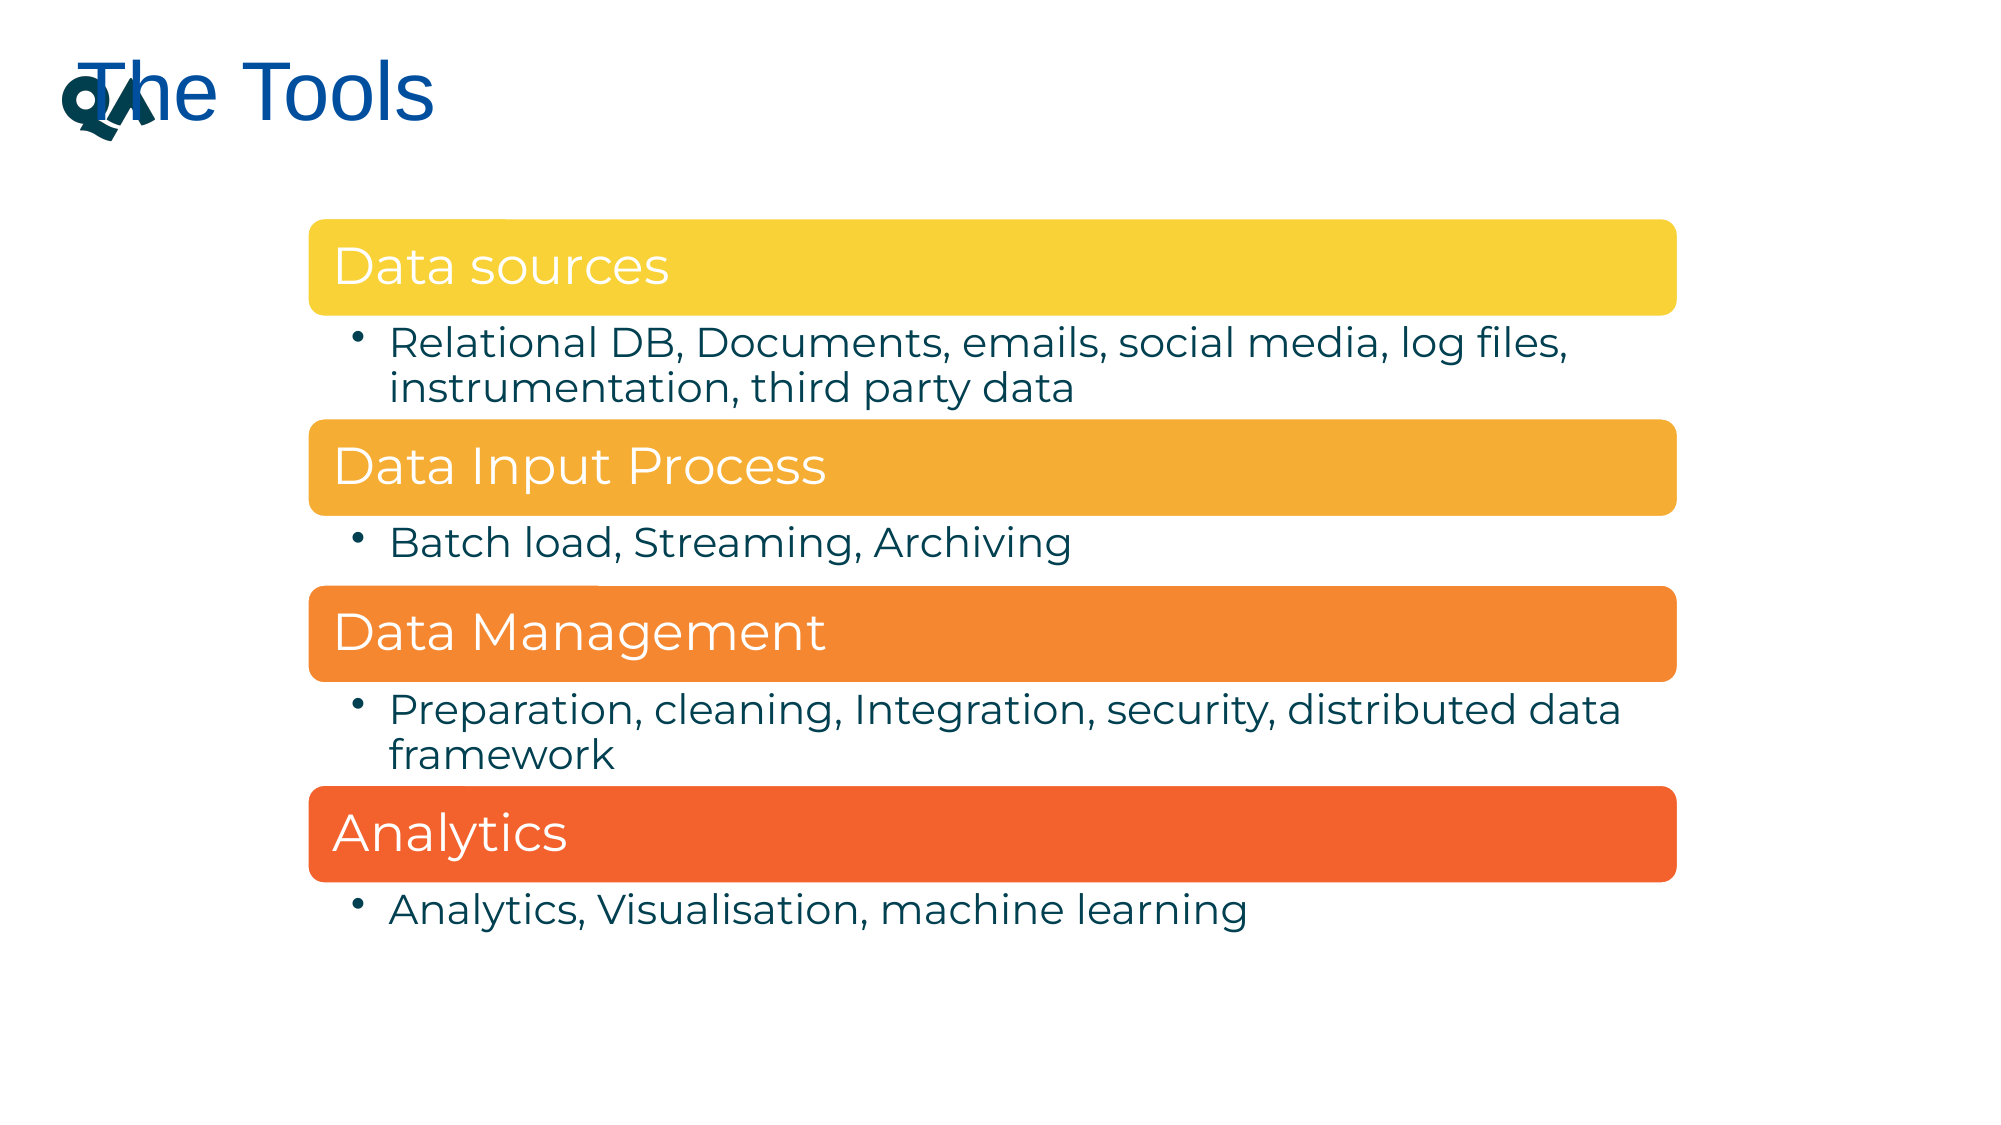

# The Tools
Data sources
Relational DB, Documents, emails, social media, log files, instrumentation, third party data
Data Input Process
Batch load, Streaming, Archiving
Data Management
Preparation, cleaning, Integration, security, distributed data framework
Analytics
Analytics, Visualisation, machine learning